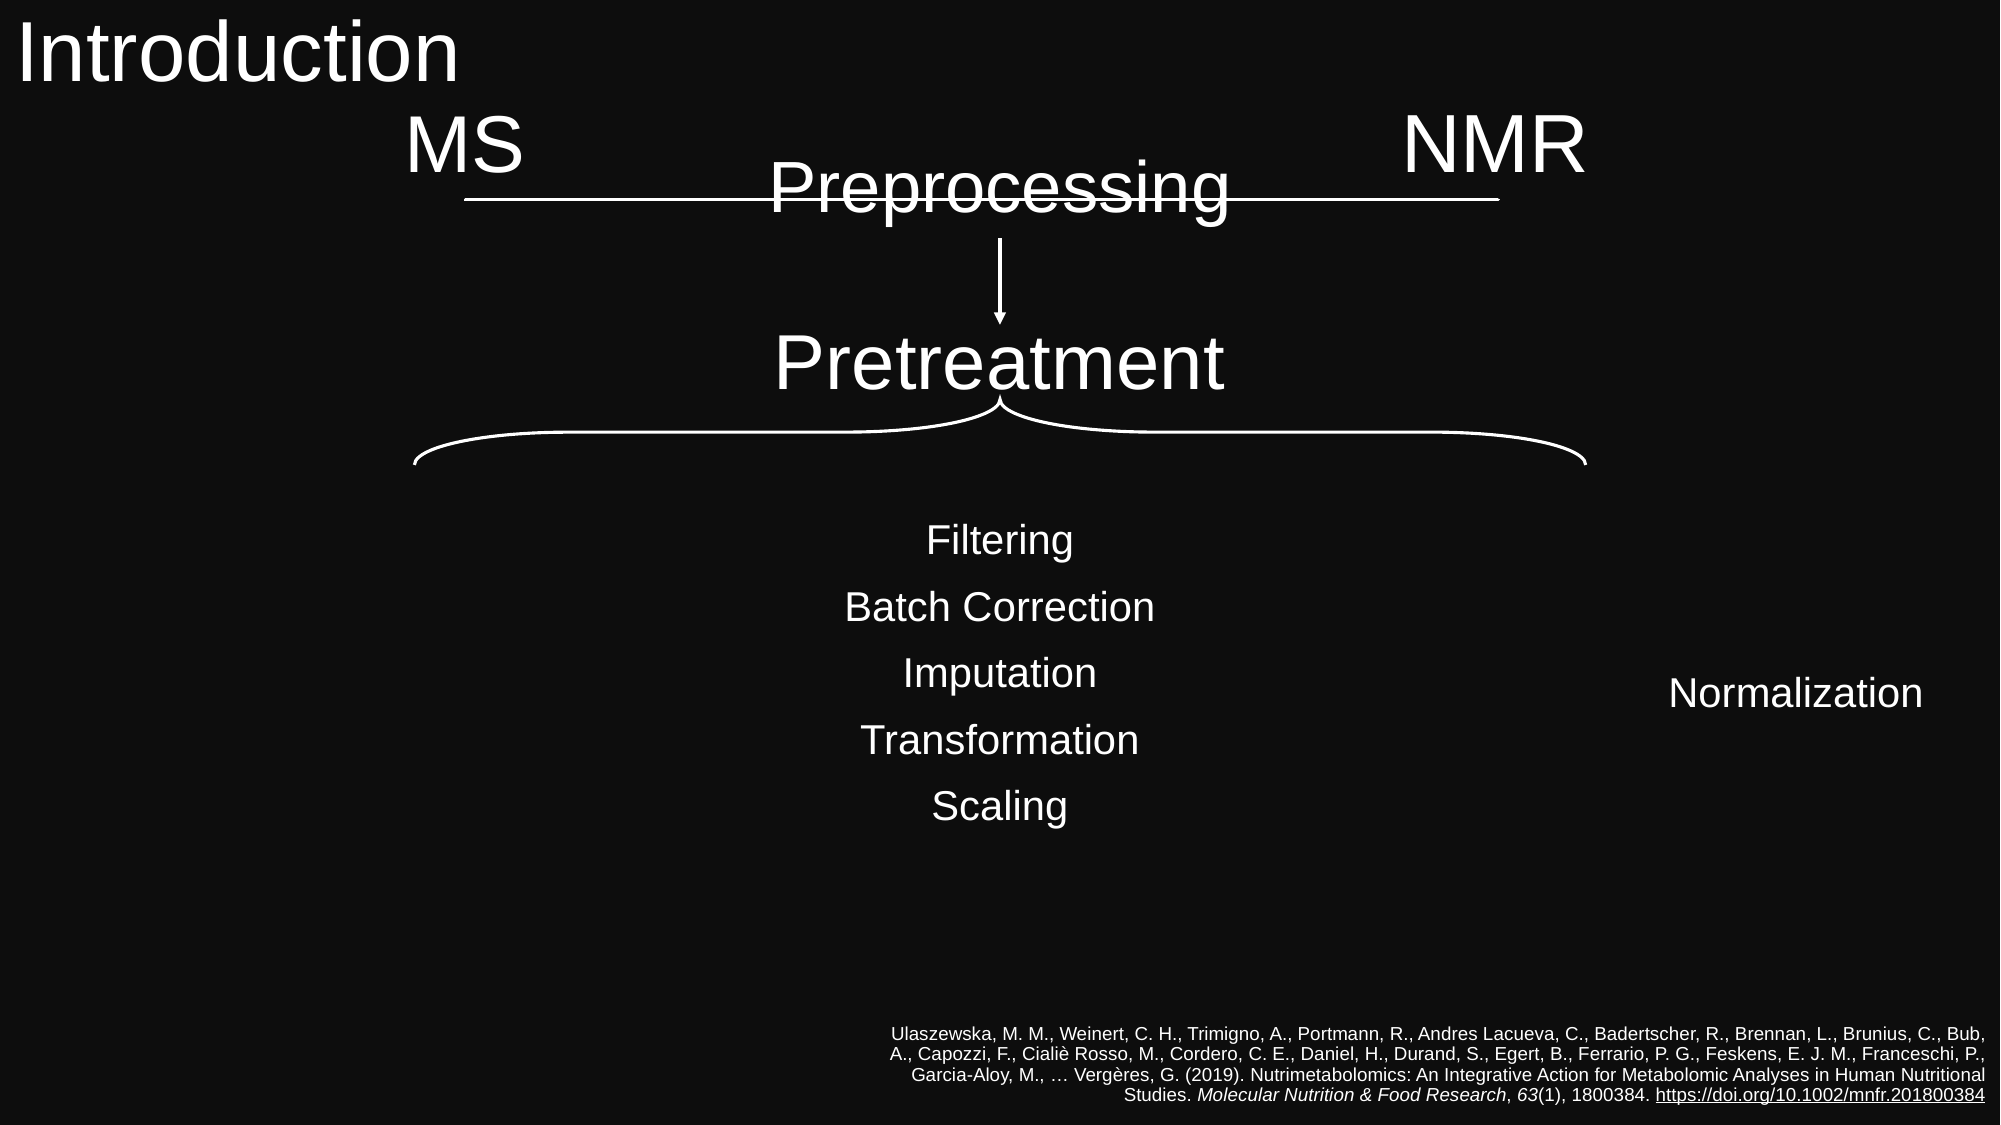

# Introduction
MS
NMR
Preprocessing
Pretreatment
Filtering
Batch Correction
Imputation
Normalization
Transformation
Scaling
Ulaszewska, M. M., Weinert, C. H., Trimigno, A., Portmann, R., Andres Lacueva, C., Badertscher, R., Brennan, L., Brunius, C., Bub, A., Capozzi, F., Cialiè Rosso, M., Cordero, C. E., Daniel, H., Durand, S., Egert, B., Ferrario, P. G., Feskens, E. J. M., Franceschi, P., Garcia-Aloy, M., … Vergères, G. (2019). Nutrimetabolomics: An Integrative Action for Metabolomic Analyses in Human Nutritional Studies. Molecular Nutrition & Food Research, 63(1), 1800384. https://doi.org/10.1002/mnfr.201800384